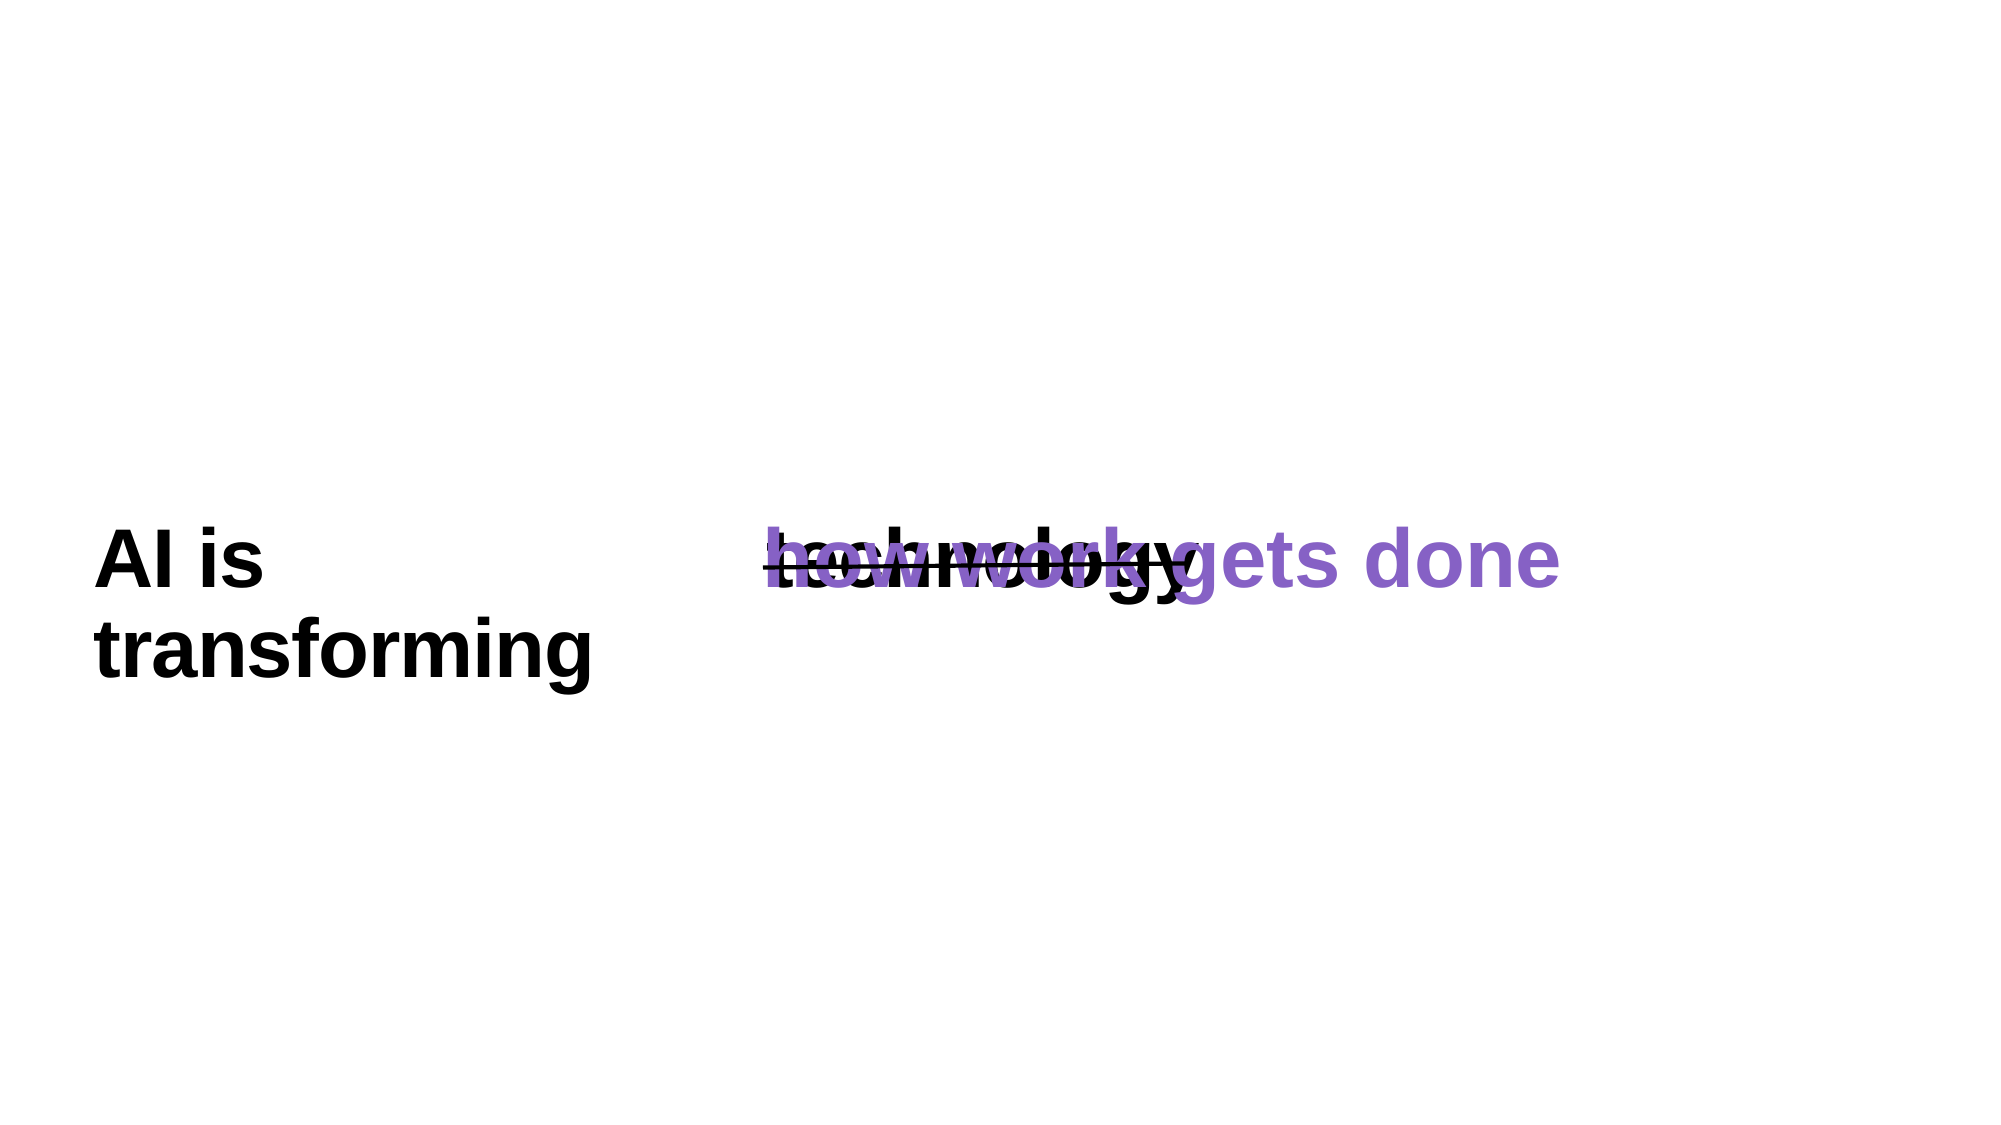

how work gets done
AI is transforming
technology